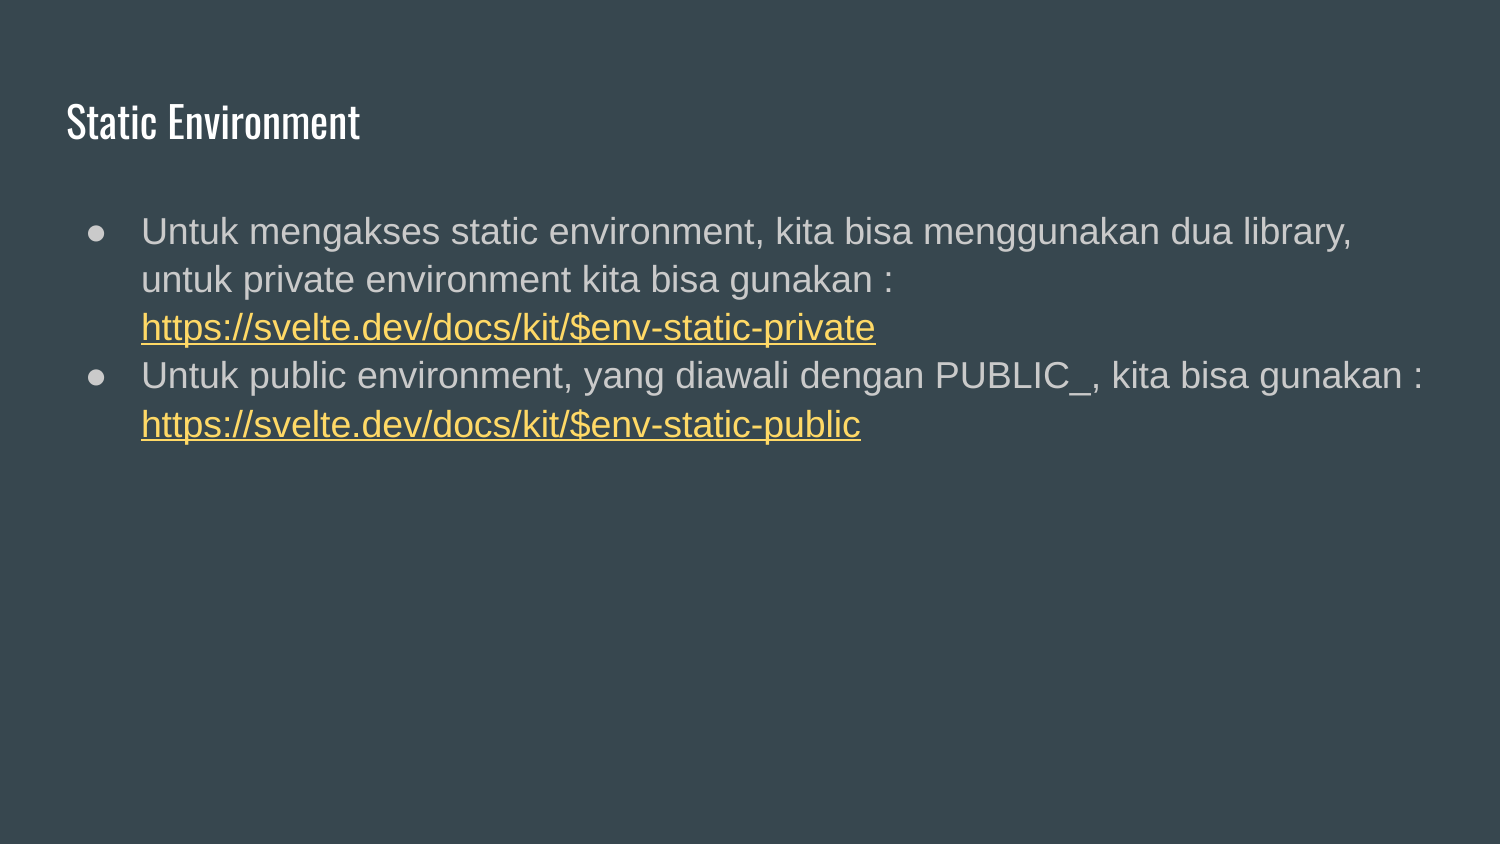

# Static Environment
Untuk mengakses static environment, kita bisa menggunakan dua library, untuk private environment kita bisa gunakan :
https://svelte.dev/docs/kit/$env-static-private
Untuk public environment, yang diawali dengan PUBLIC_, kita bisa gunakan :
https://svelte.dev/docs/kit/$env-static-public